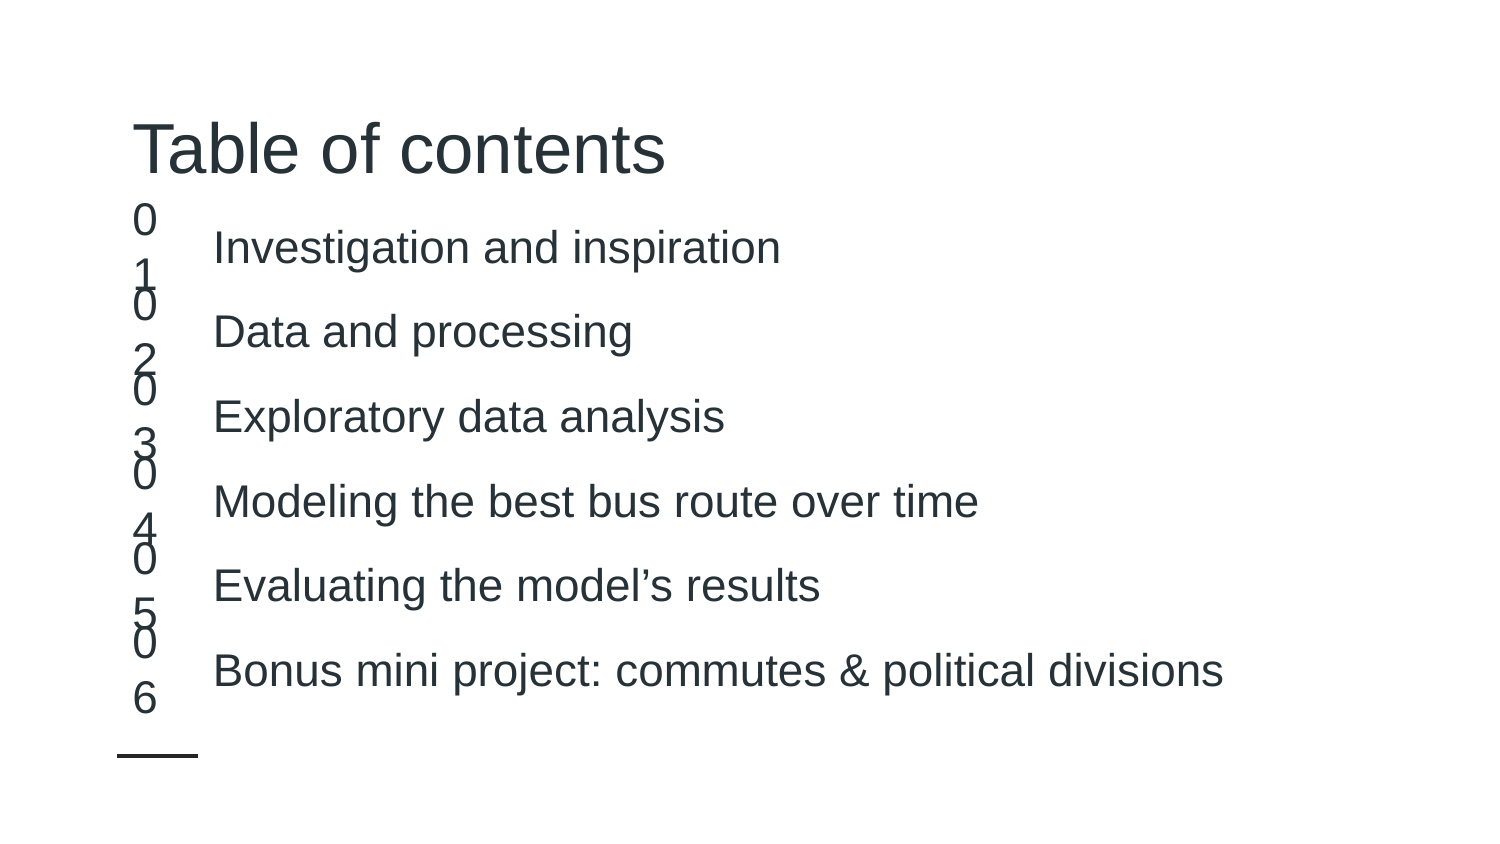

Table of contents
# 01
Investigation and inspiration
02
Data and processing
03
Exploratory data analysis
04
Modeling the best bus route over time
05
Evaluating the model’s results
06
Bonus mini project: commutes & political divisions